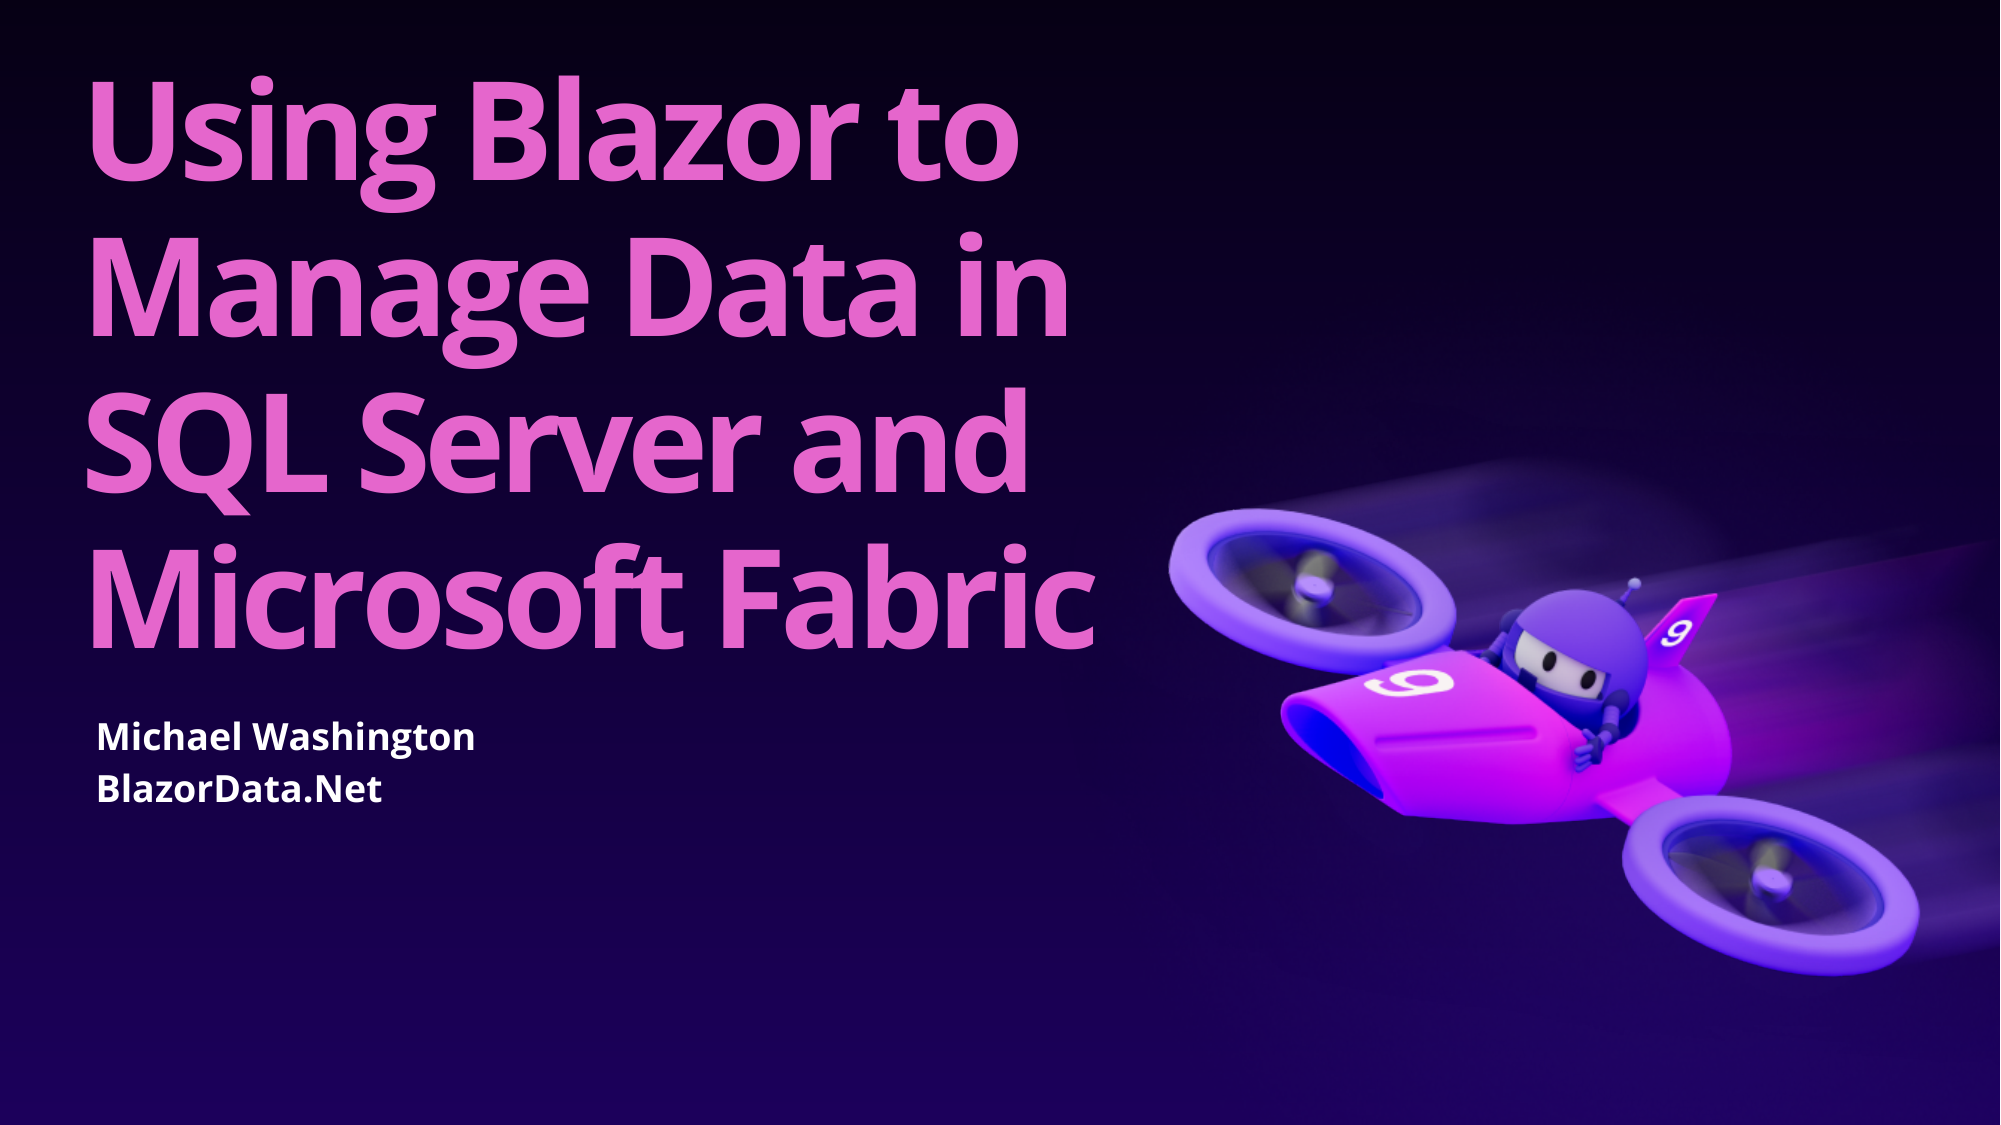

# Using Blazor to Manage Data in SQL Server and Microsoft Fabric
Michael Washington
BlazorData.Net